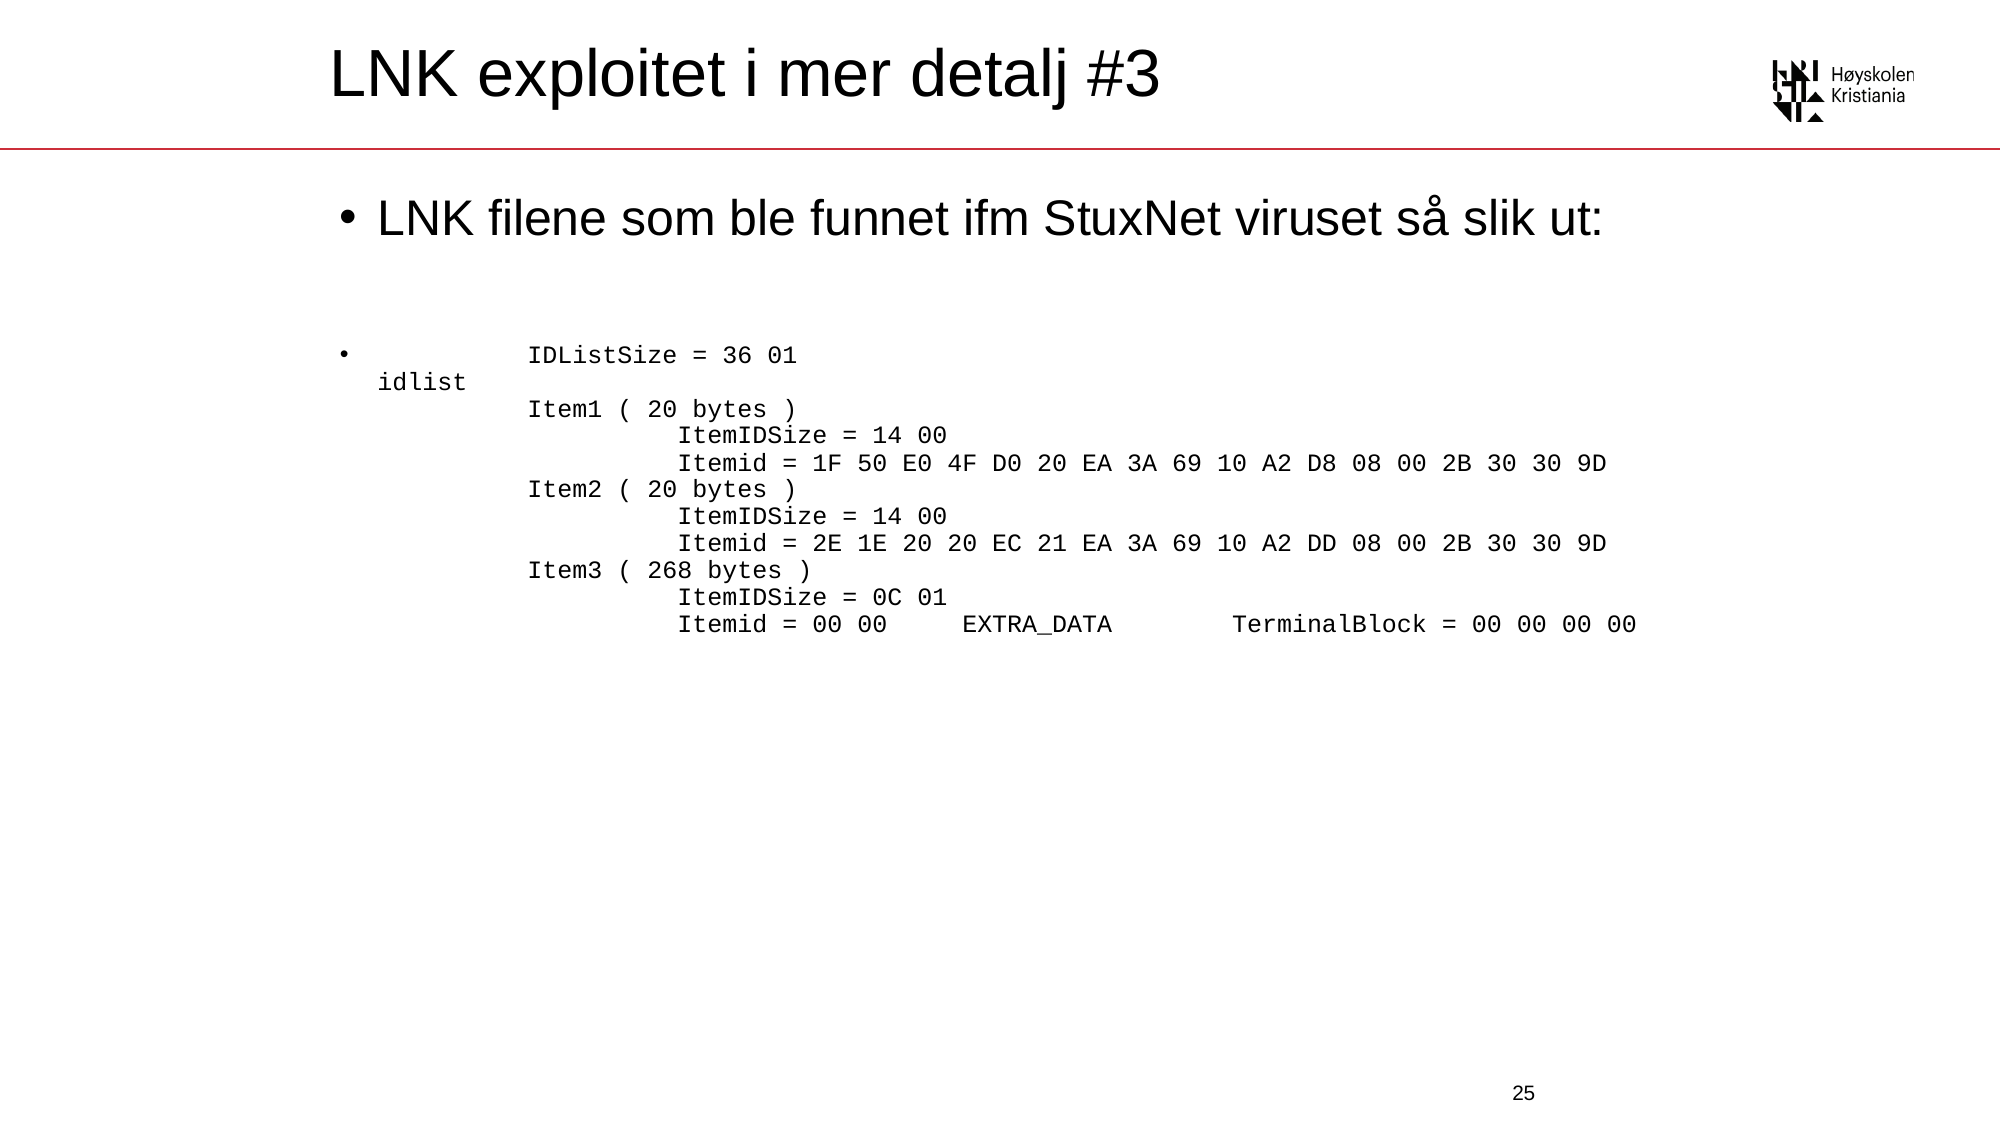

# LNK exploitet i mer detalj #3
LNK filene som ble funnet ifm StuxNet viruset så slik ut:

	IDListSize = 36 01
idlist 
	Item1 ( 20 bytes )
		ItemIDSize = 14 00
		Itemid = 1F 50 E0 4F D0 20 EA 3A 69 10 A2 D8 08 00 2B 30 30 9D 
	Item2 ( 20 bytes )
		ItemIDSize = 14 00
		Itemid = 2E 1E 20 20 EC 21 EA 3A 69 10 A2 DD 08 00 2B 30 30 9D 
	Item3 ( 268 bytes )
		ItemIDSize = 0C 01
		Itemid = 00 00     EXTRA_DATA        TerminalBlock = 00 00 00 00
25